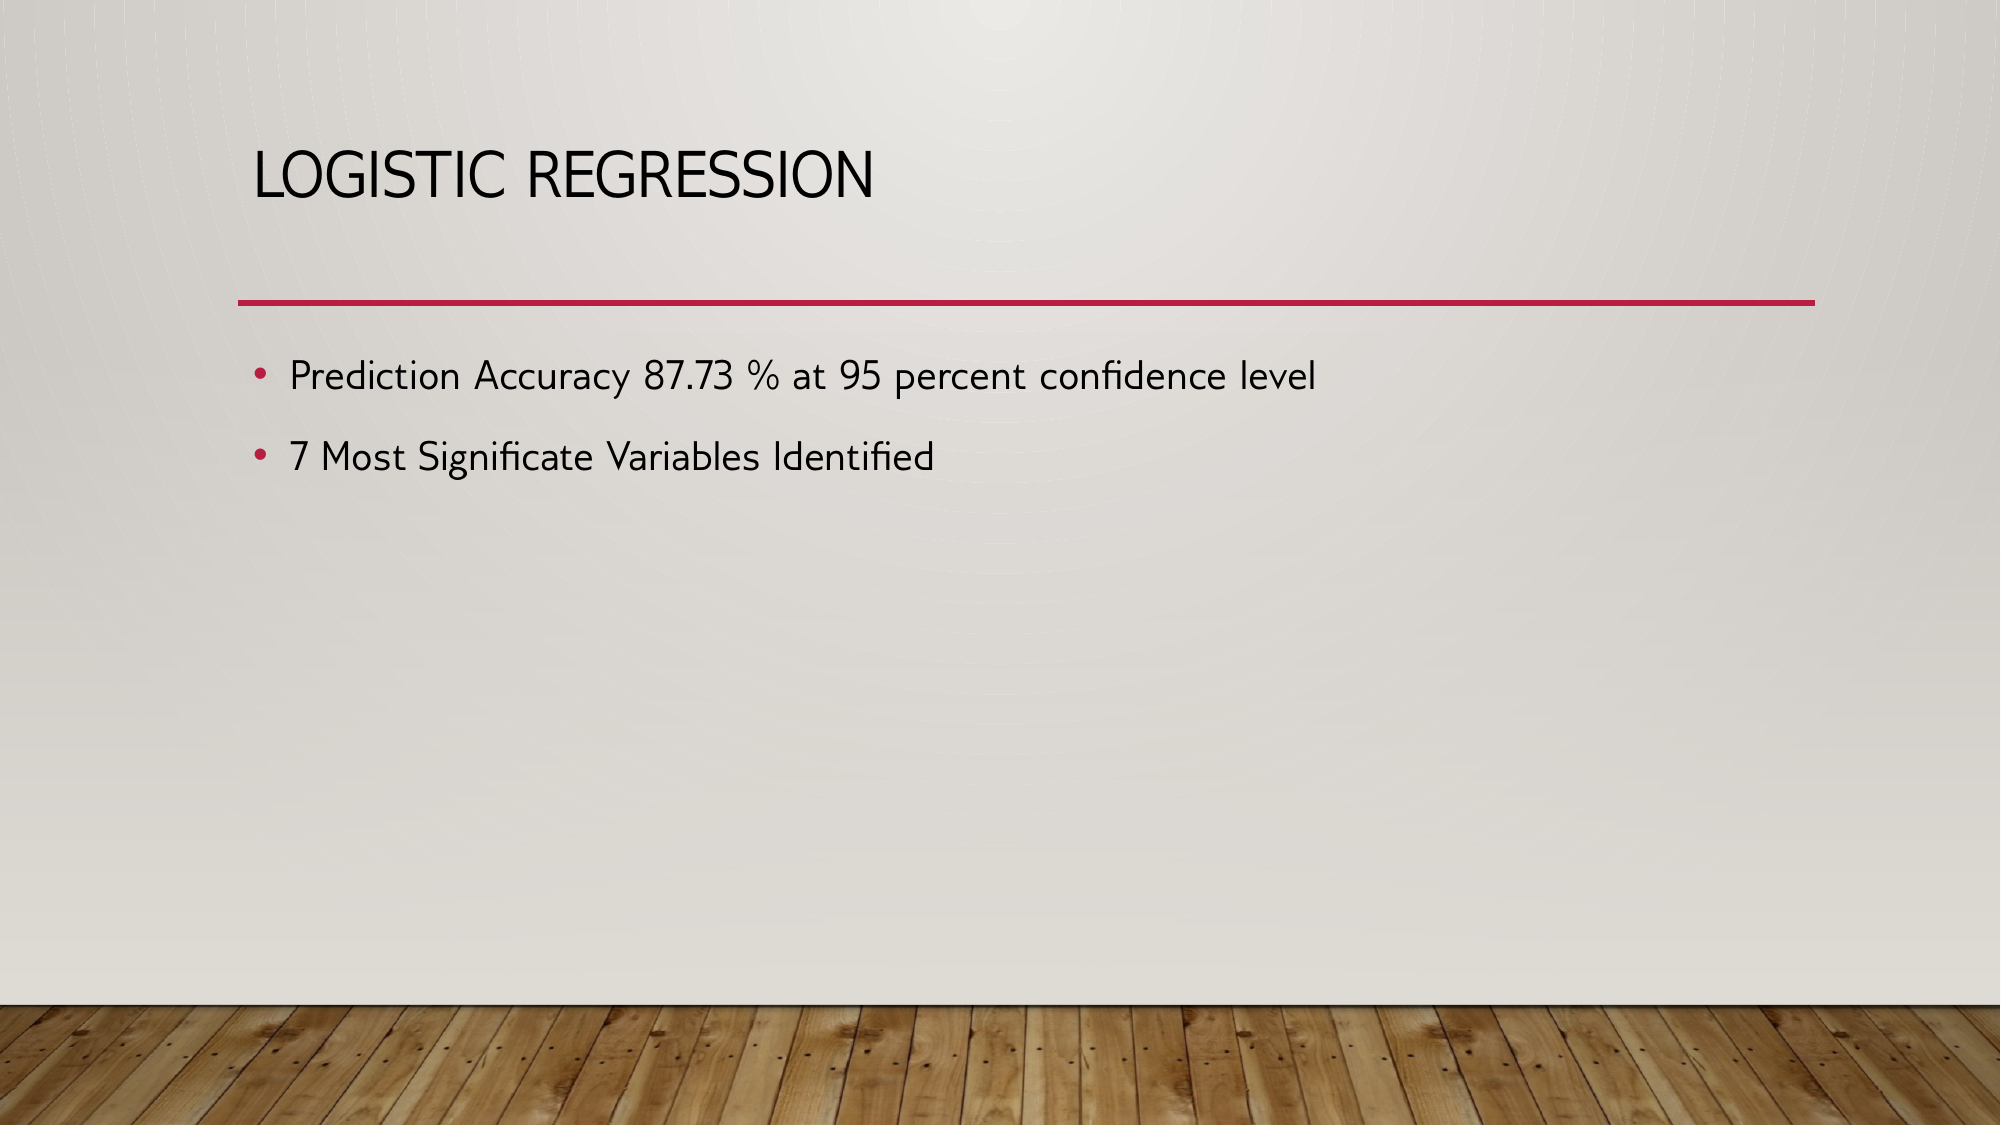

# Logistic Regression
Prediction Accuracy 87.73 % at 95 percent confidence level
7 Most Significate Variables Identified